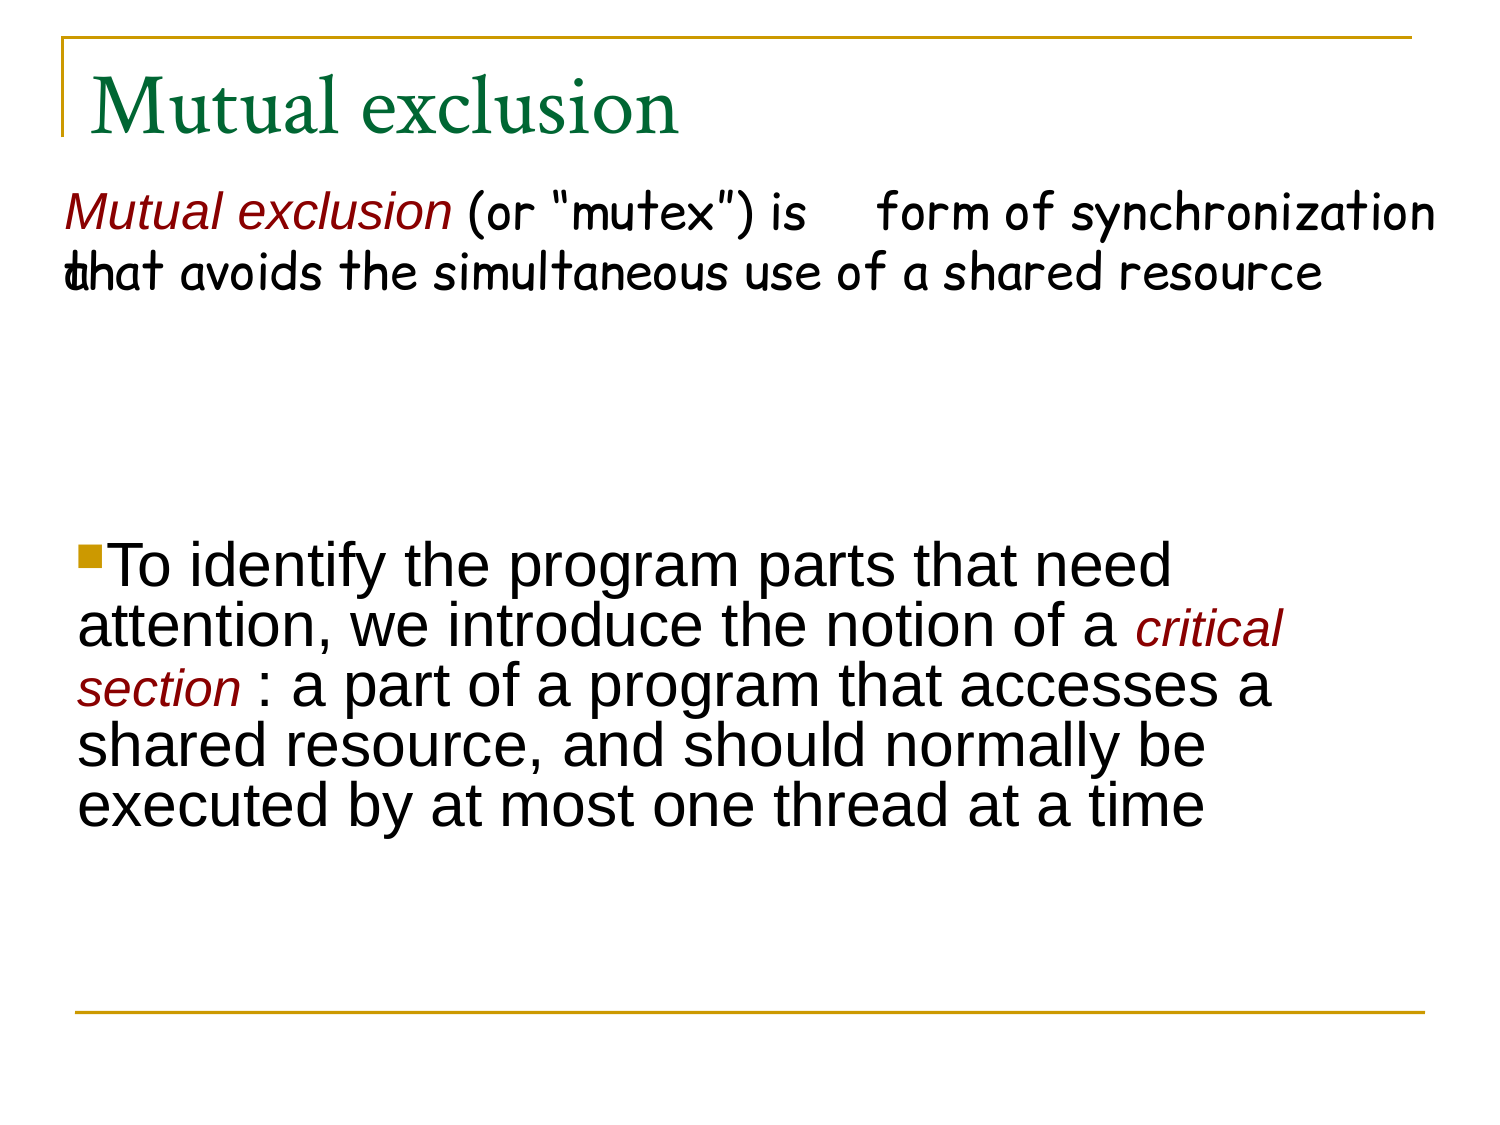

# Mutual exclusion
Mutual exclusion (or “mutex”) is a
form of synchronization
that avoids the simultaneous use of a shared resource
To identify the program parts that need attention, we introduce the notion of a critical section : a part of a program that accesses a shared resource, and should normally be executed by at most one thread at a time